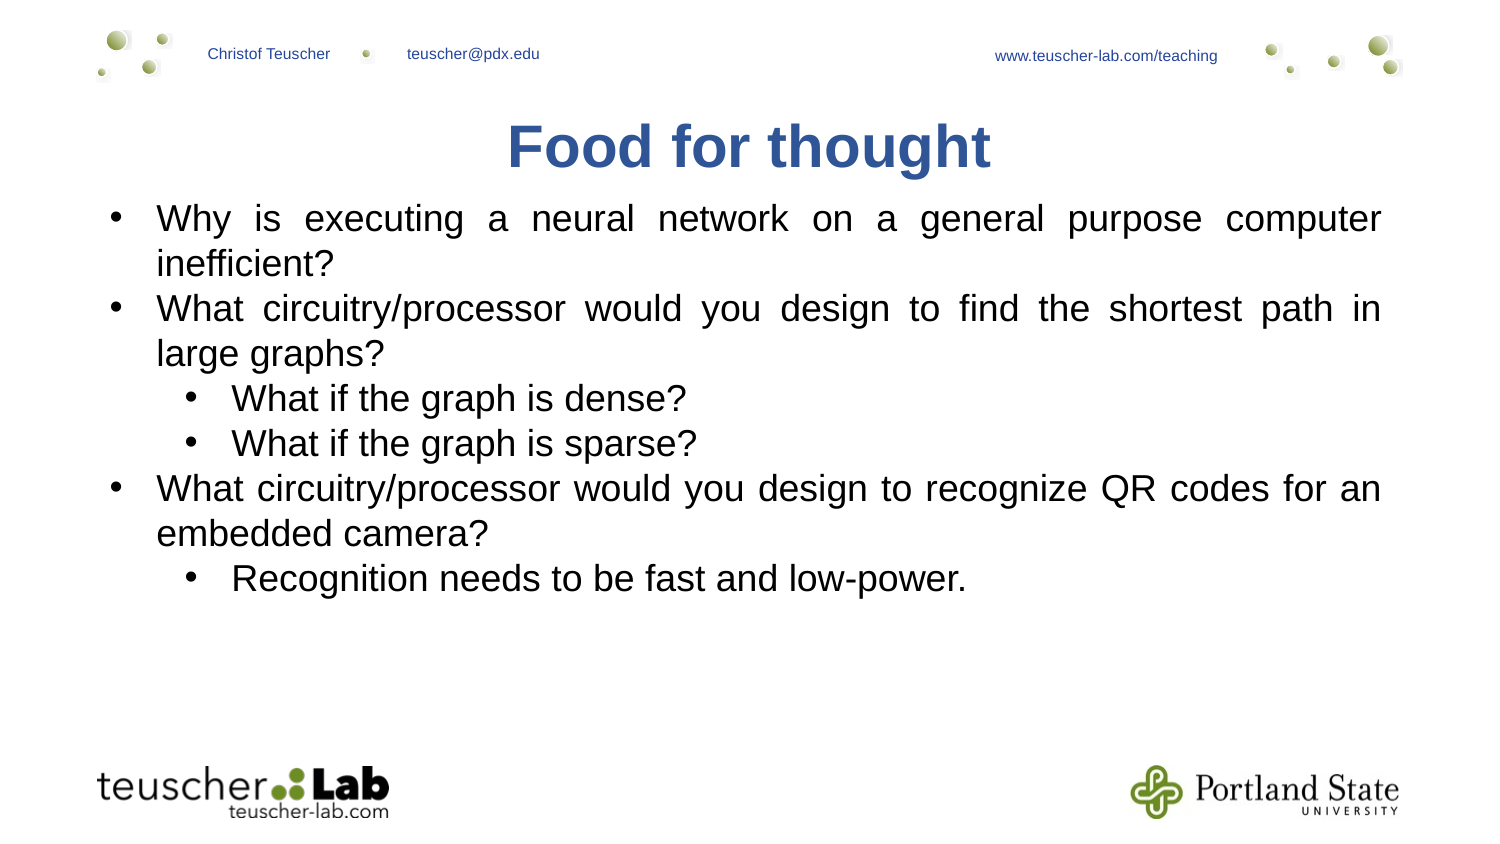

Food for thought
Why is executing a neural network on a general purpose computer inefficient?
What circuitry/processor would you design to find the shortest path in large graphs?
What if the graph is dense?
What if the graph is sparse?
What circuitry/processor would you design to recognize QR codes for an embedded camera?
Recognition needs to be fast and low-power.